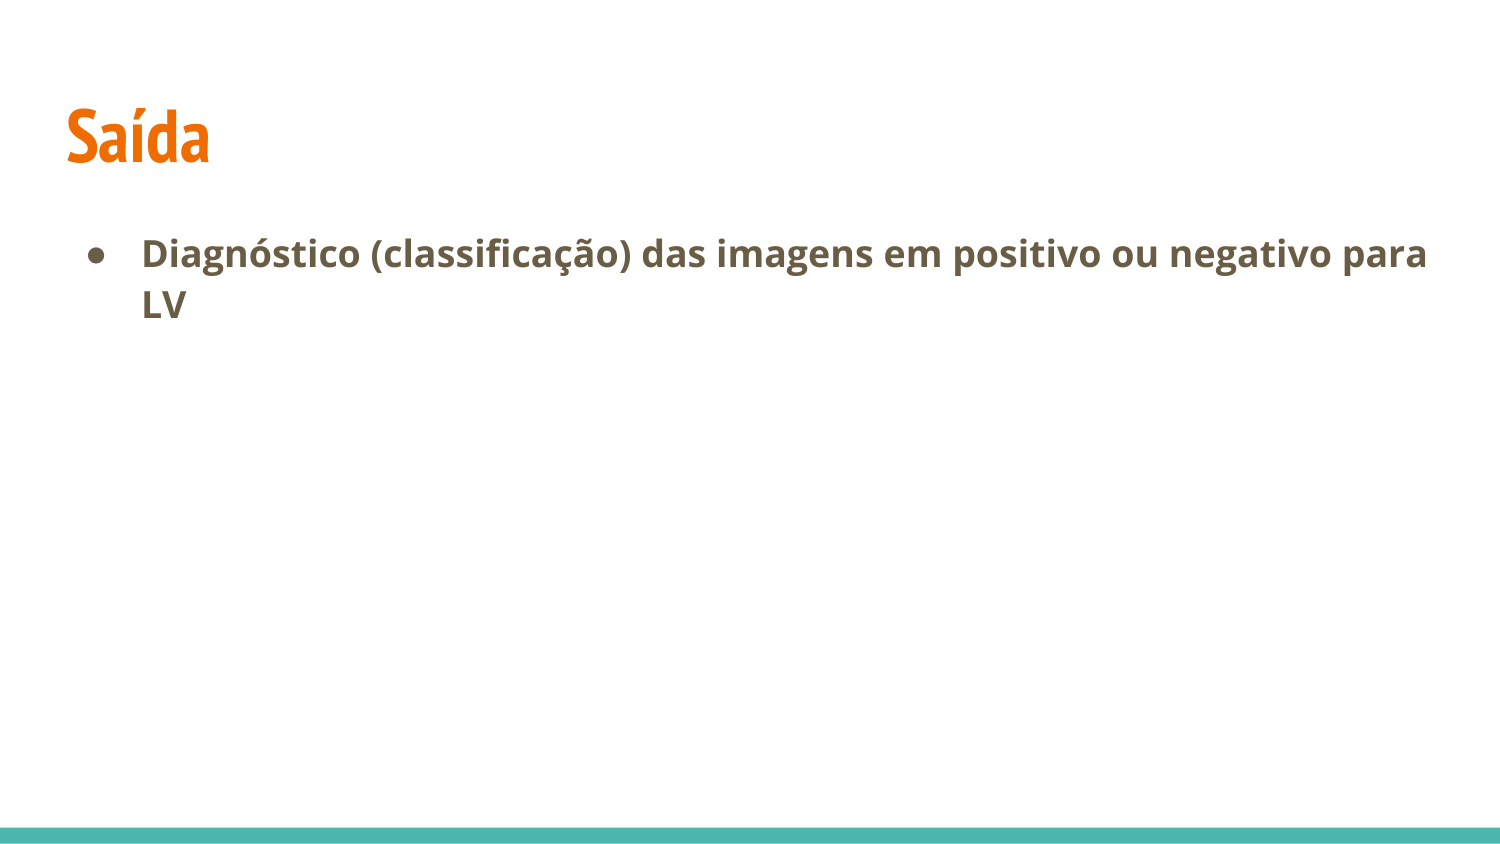

# Saída
Diagnóstico (classificação) das imagens em positivo ou negativo para LV